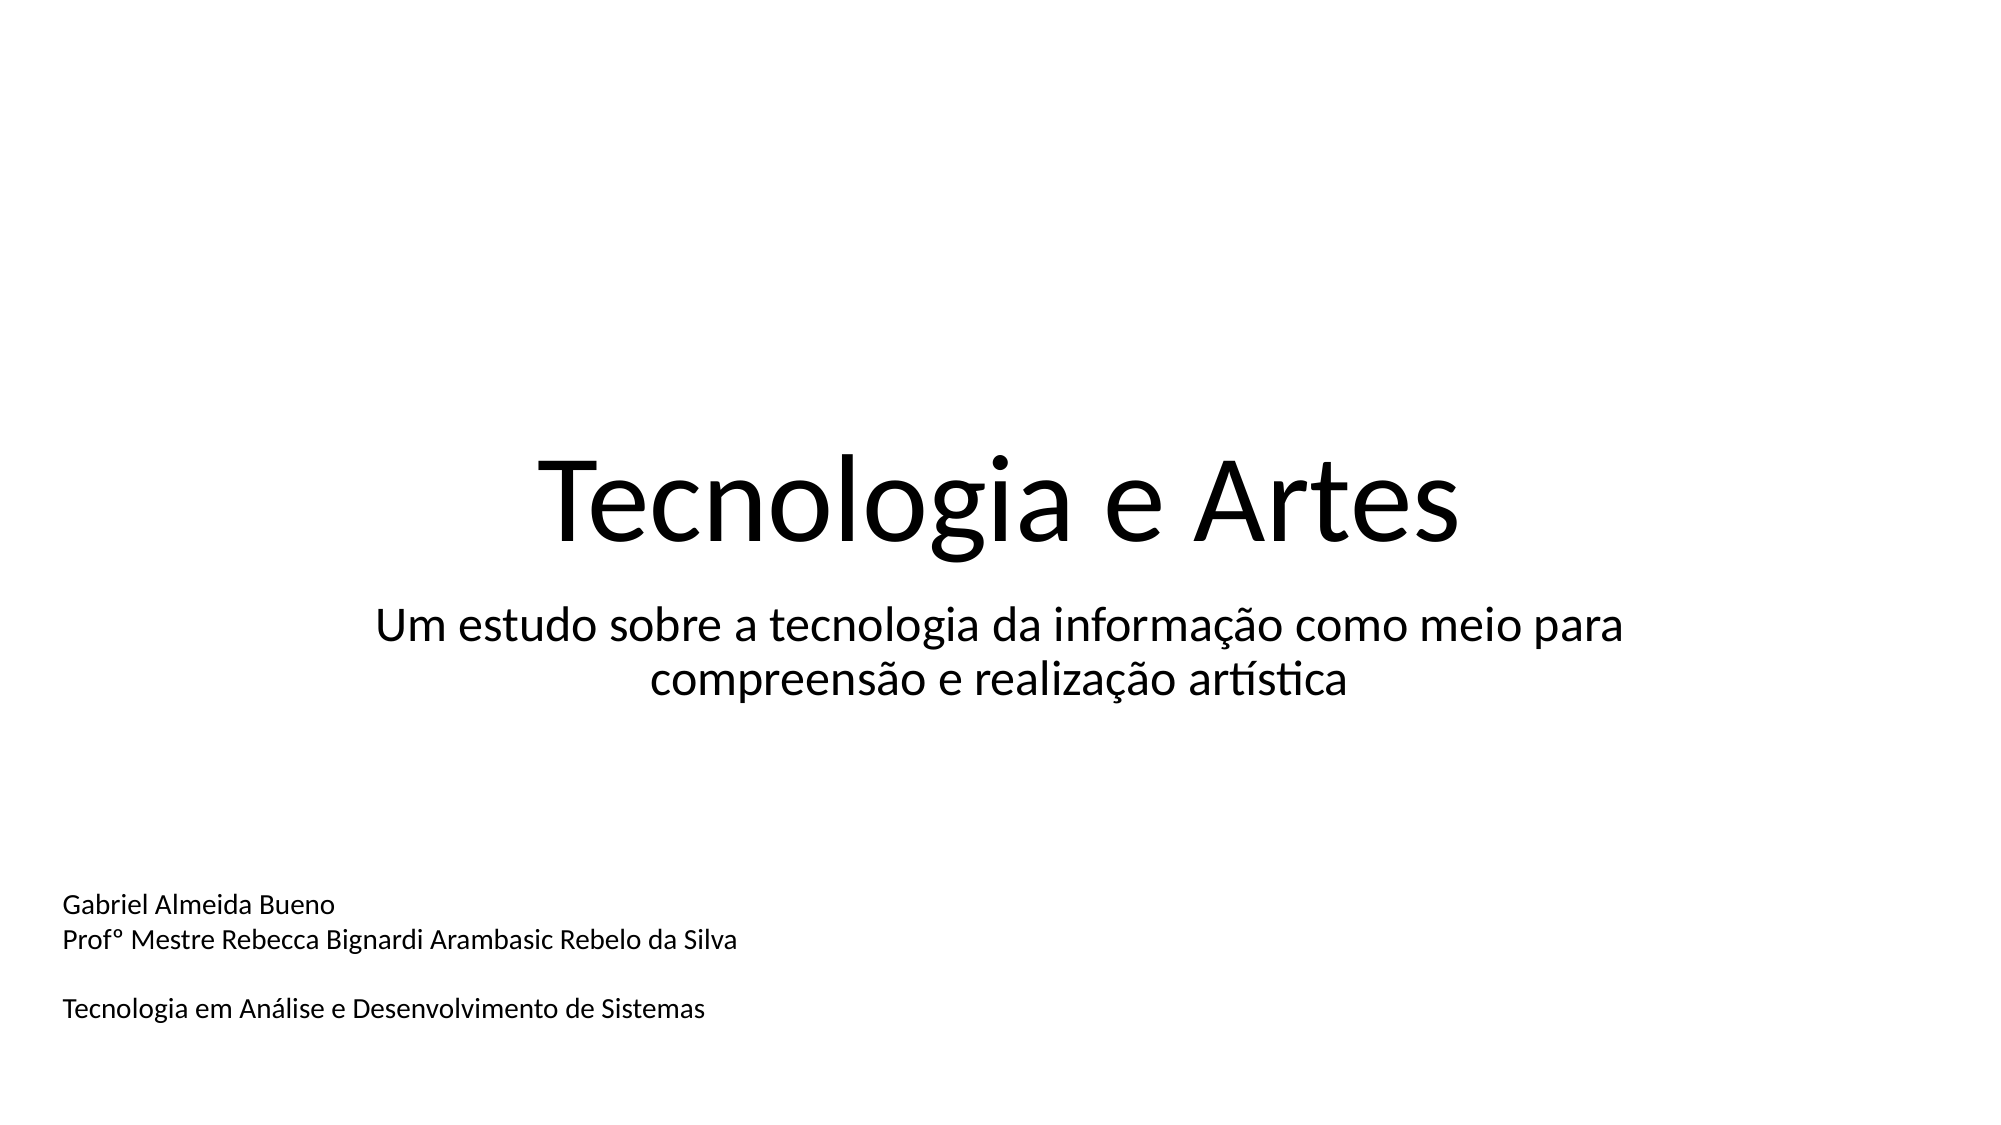

# Tecnologia e Artes
Um estudo sobre a tecnologia da informação como meio para compreensão e realização artística
Gabriel Almeida Bueno
Profº Mestre Rebecca Bignardi Arambasic Rebelo da Silva

Tecnologia em Análise e Desenvolvimento de Sistemas